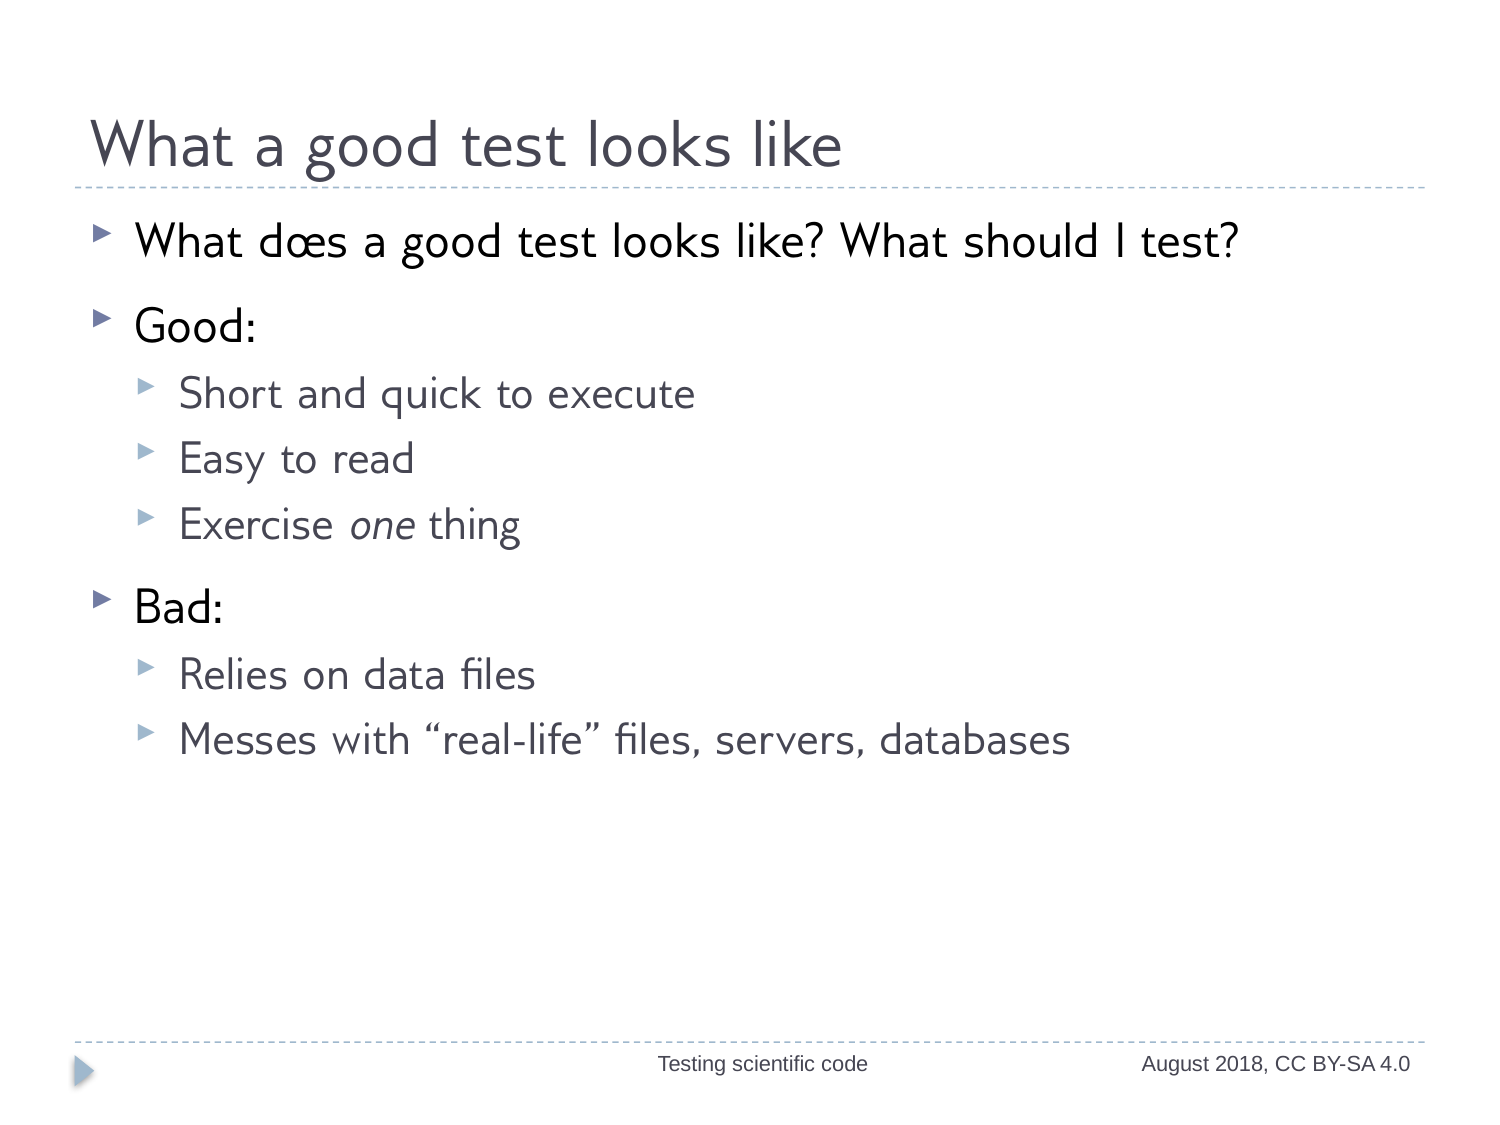

# What a good test looks like
What does a good test looks like? What should I test?
Good:
Short and quick to execute
Easy to read
Exercise one thing
Bad:
Relies on data files
Messes with “real-life” files, servers, databases

Testing scientific code
August 2018, CC BY-SA 4.0